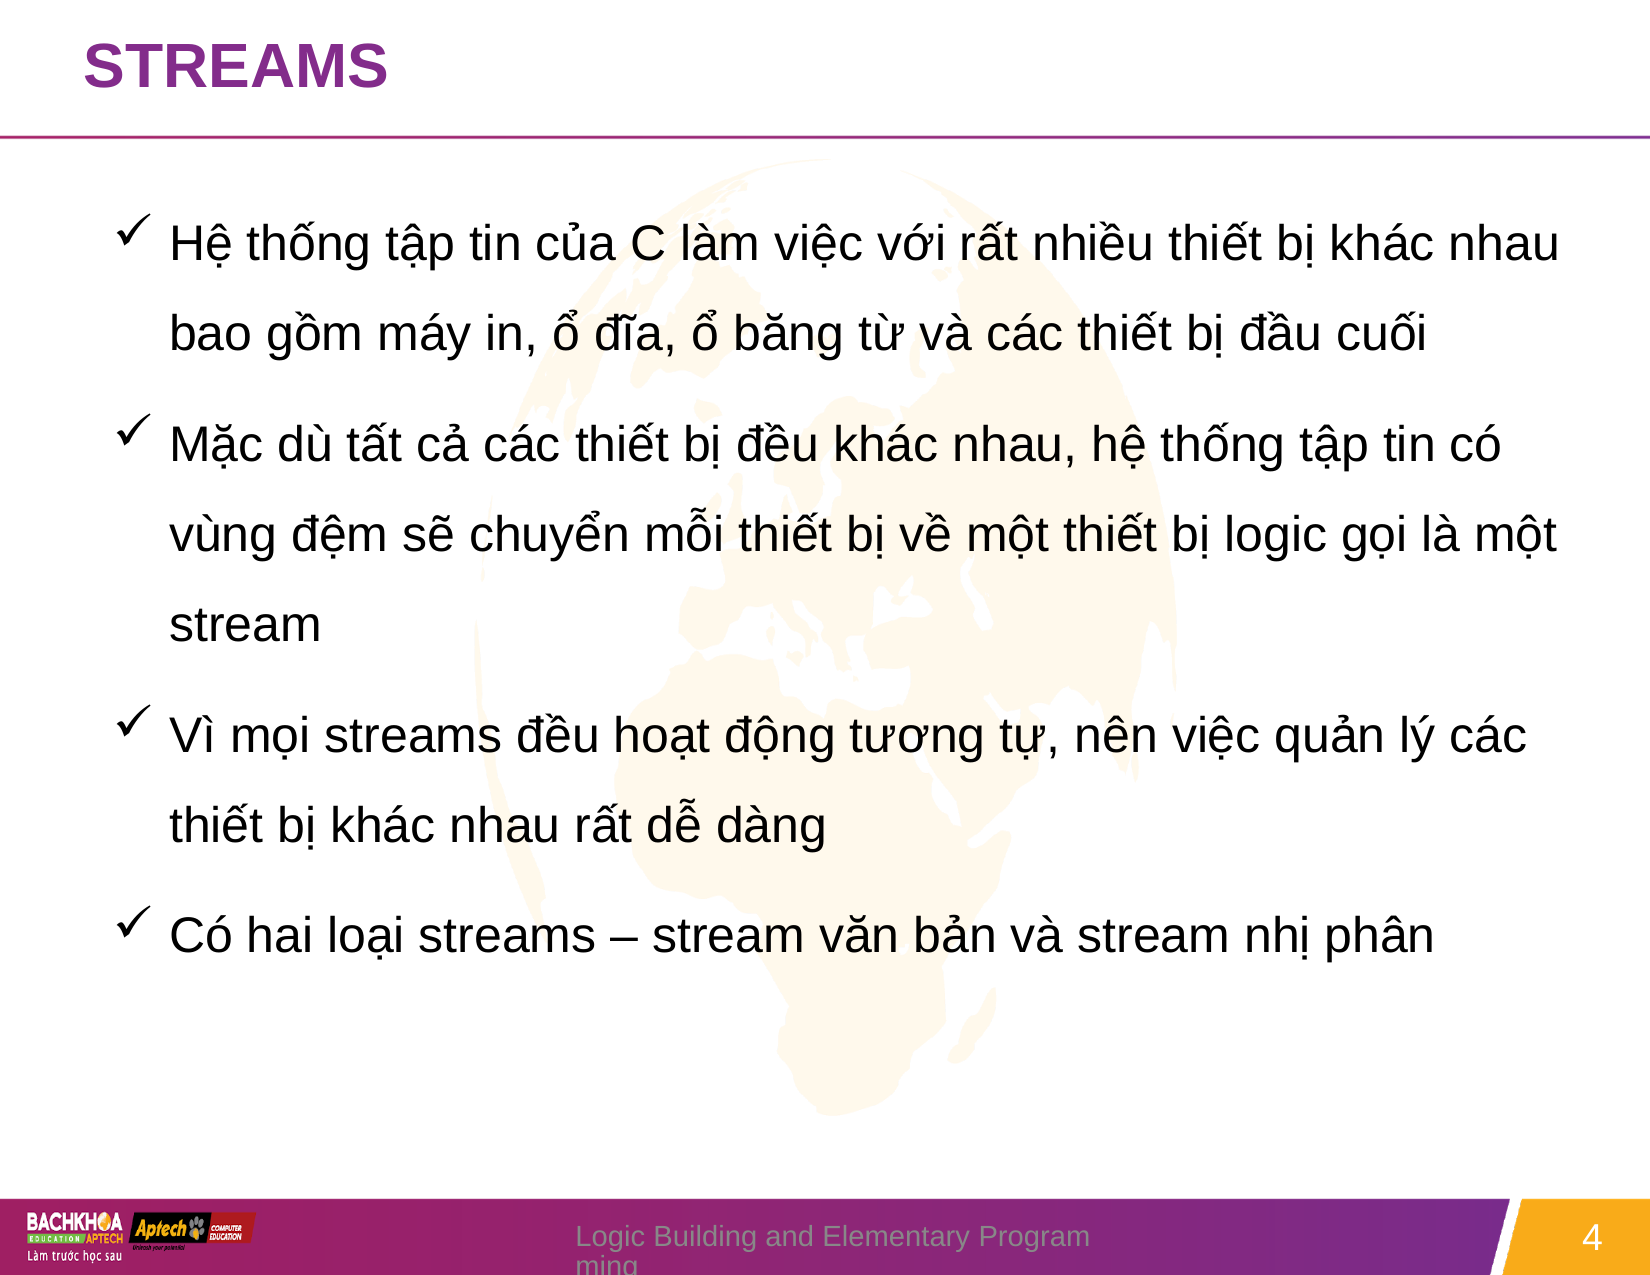

# STREAMS
Hệ thống tập tin của C làm việc với rất nhiều thiết bị khác nhau bao gồm máy in, ổ đĩa, ổ băng từ và các thiết bị đầu cuối
Mặc dù tất cả các thiết bị đều khác nhau, hệ thống tập tin có vùng đệm sẽ chuyển mỗi thiết bị về một thiết bị logic gọi là một stream
Vì mọi streams đều hoạt động tương tự, nên việc quản lý các thiết bị khác nhau rất dễ dàng
Có hai loại streams – stream văn bản và stream nhị phân
Logic Building and Elementary Programming
4